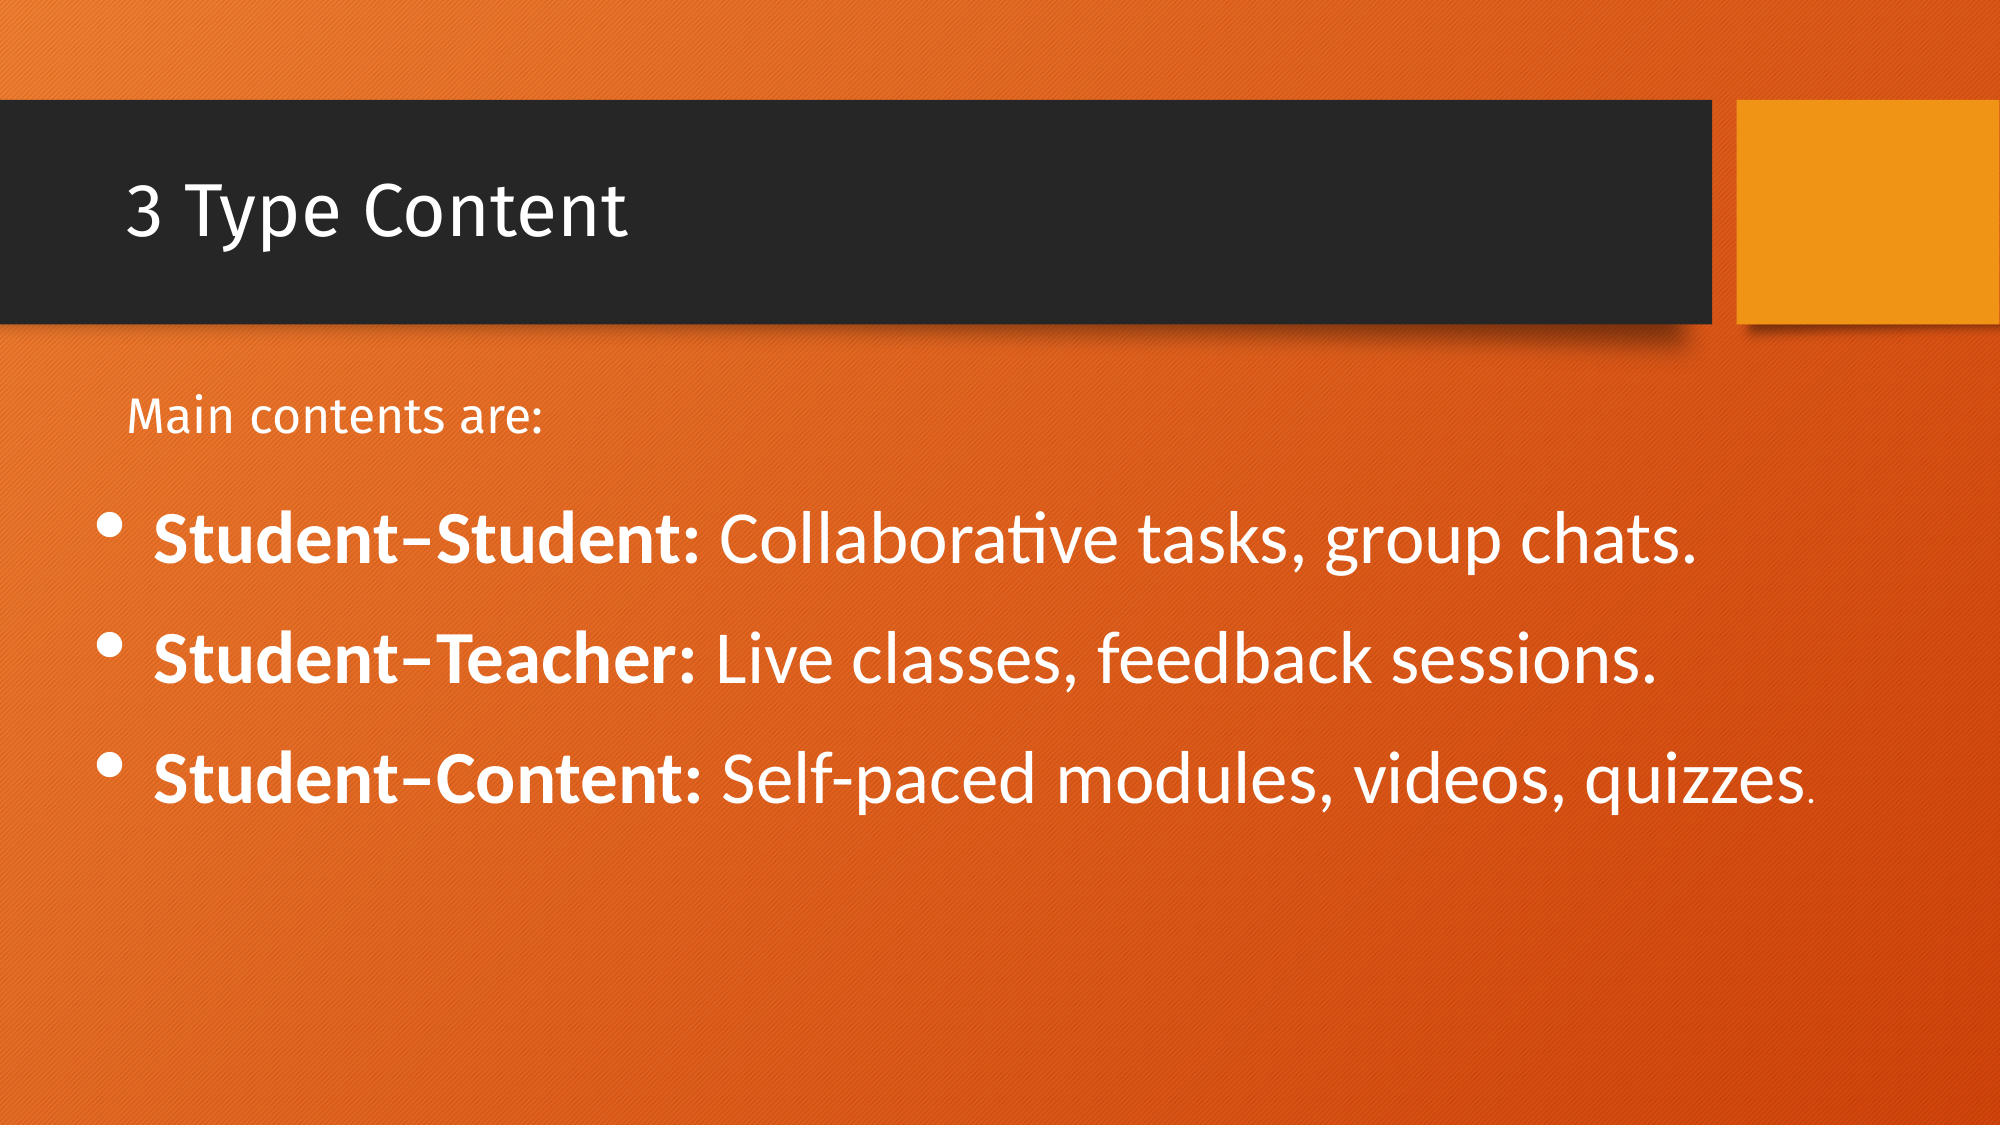

# 3 Type Content
Main contents are:
Student–Student: Collaborative tasks, group chats.
Student–Teacher: Live classes, feedback sessions.
Student–Content: Self-paced modules, videos, quizzes.